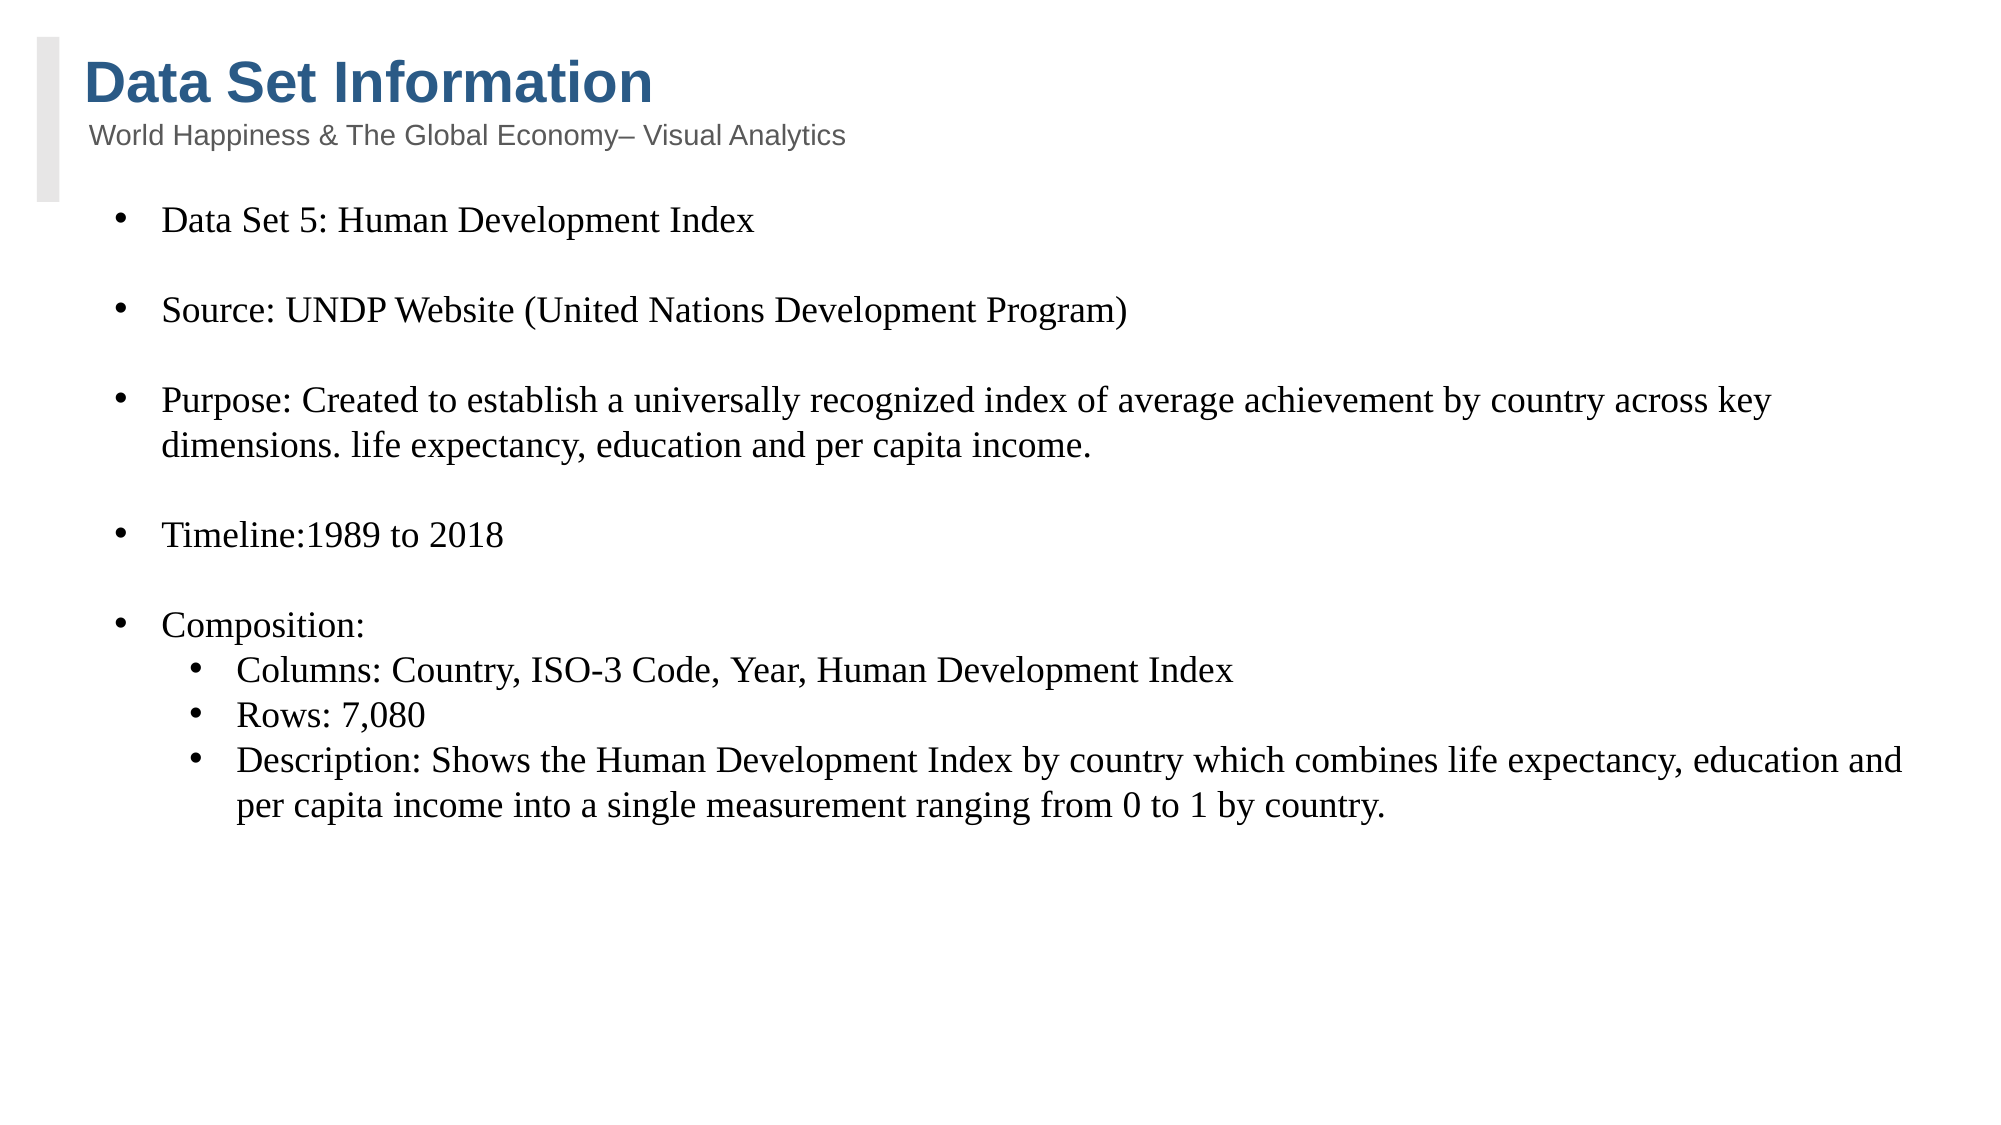

Data Set Information
World Happiness & The Global Economy– Visual Analytics

Data Set 5: Human Development Index

Source: UNDP Website (United Nations Development Program)

Purpose: Created to establish a universally recognized index of average achievement by country across key dimensions. life expectancy, education and per capita income.

Timeline:1989 to 2018

Composition:
Columns: Country, ISO-3 Code, Year, Human Development Index
Rows: 7,080
Description: Shows the Human Development Index by country which combines life expectancy, education and per capita income into a single measurement ranging from 0 to 1 by country.